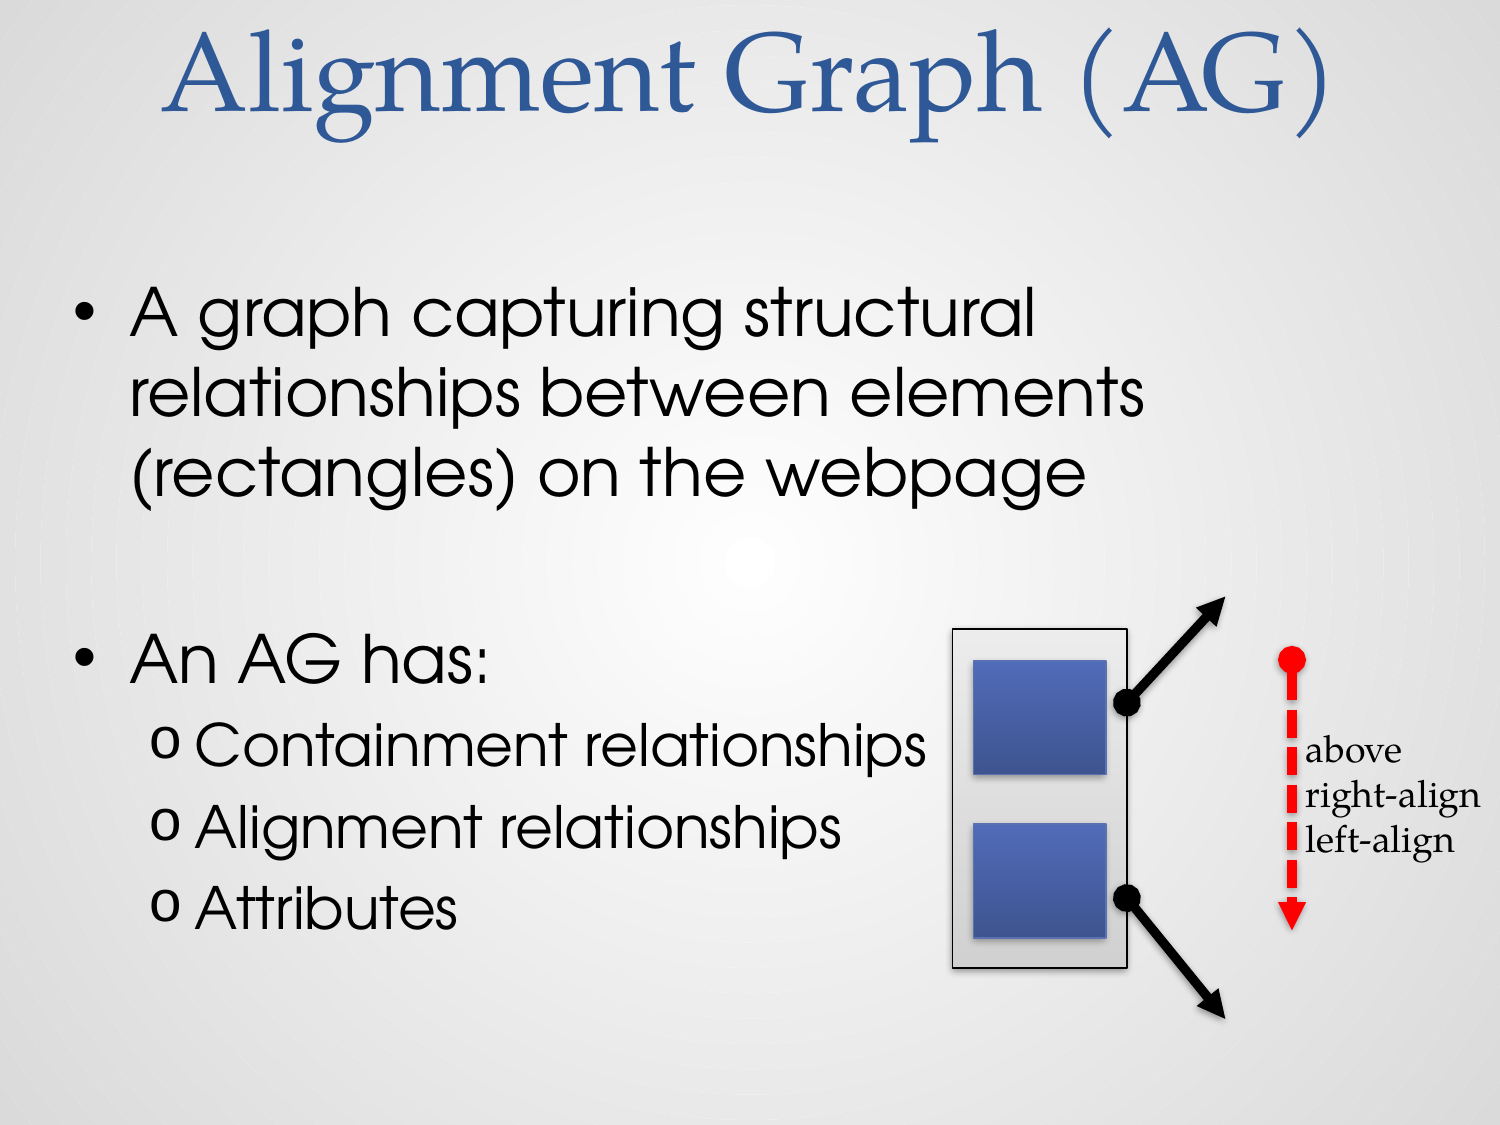

# Alignment Graph (AG)
A graph capturing structural relationships between elements (rectangles) on the webpage

An AG has:
Containment relationships
Alignment relationships
Attributes

above
right-align
left-align